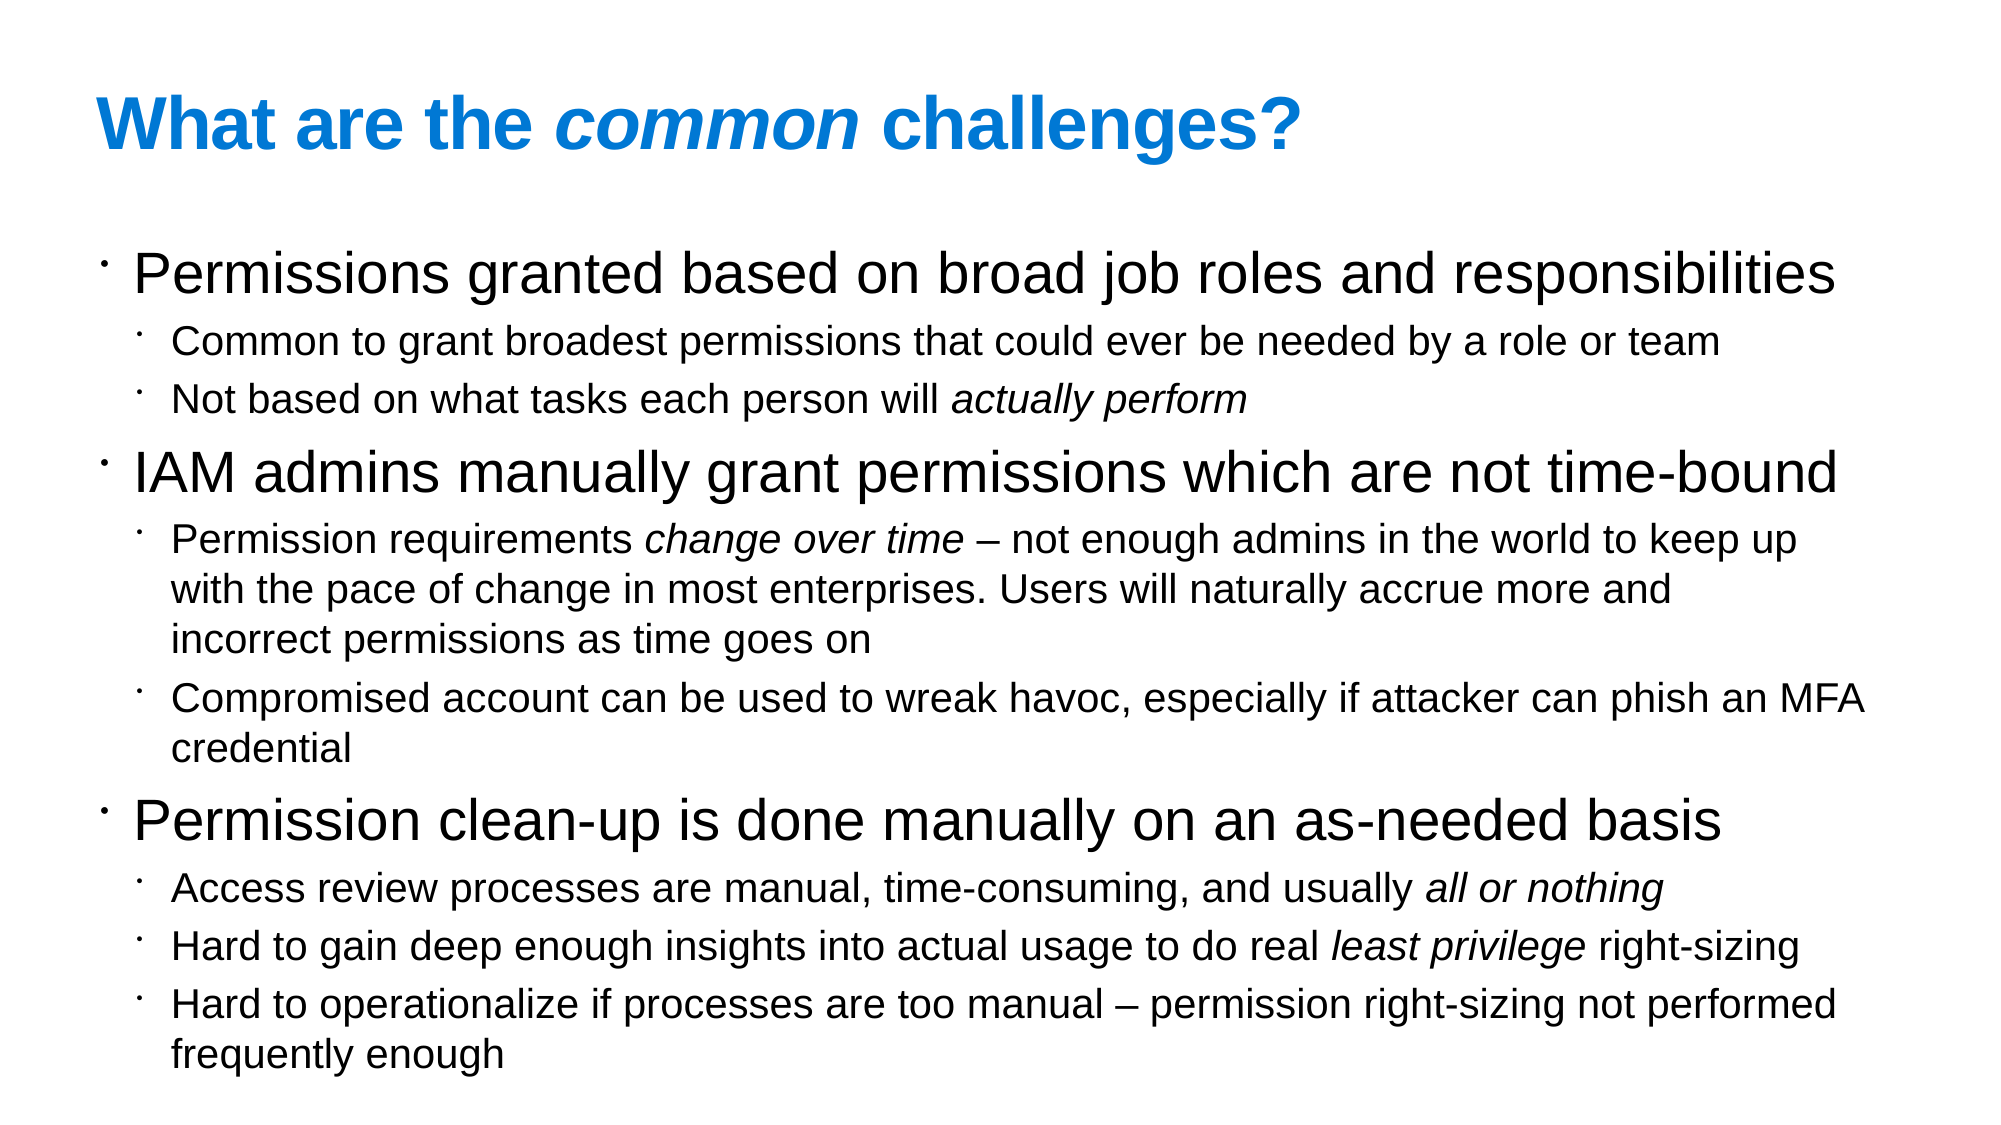

# What are the common challenges?
Permissions granted based on broad job roles and responsibilities
Common to grant broadest permissions that could ever be needed by a role or team
Not based on what tasks each person will actually perform
IAM admins manually grant permissions which are not time-bound
Permission requirements change over time – not enough admins in the world to keep up with the pace of change in most enterprises. Users will naturally accrue more and incorrect permissions as time goes on
Compromised account can be used to wreak havoc, especially if attacker can phish an MFA credential
Permission clean-up is done manually on an as-needed basis
Access review processes are manual, time-consuming, and usually all or nothing
Hard to gain deep enough insights into actual usage to do real least privilege right-sizing
Hard to operationalize if processes are too manual – permission right-sizing not performed frequently enough